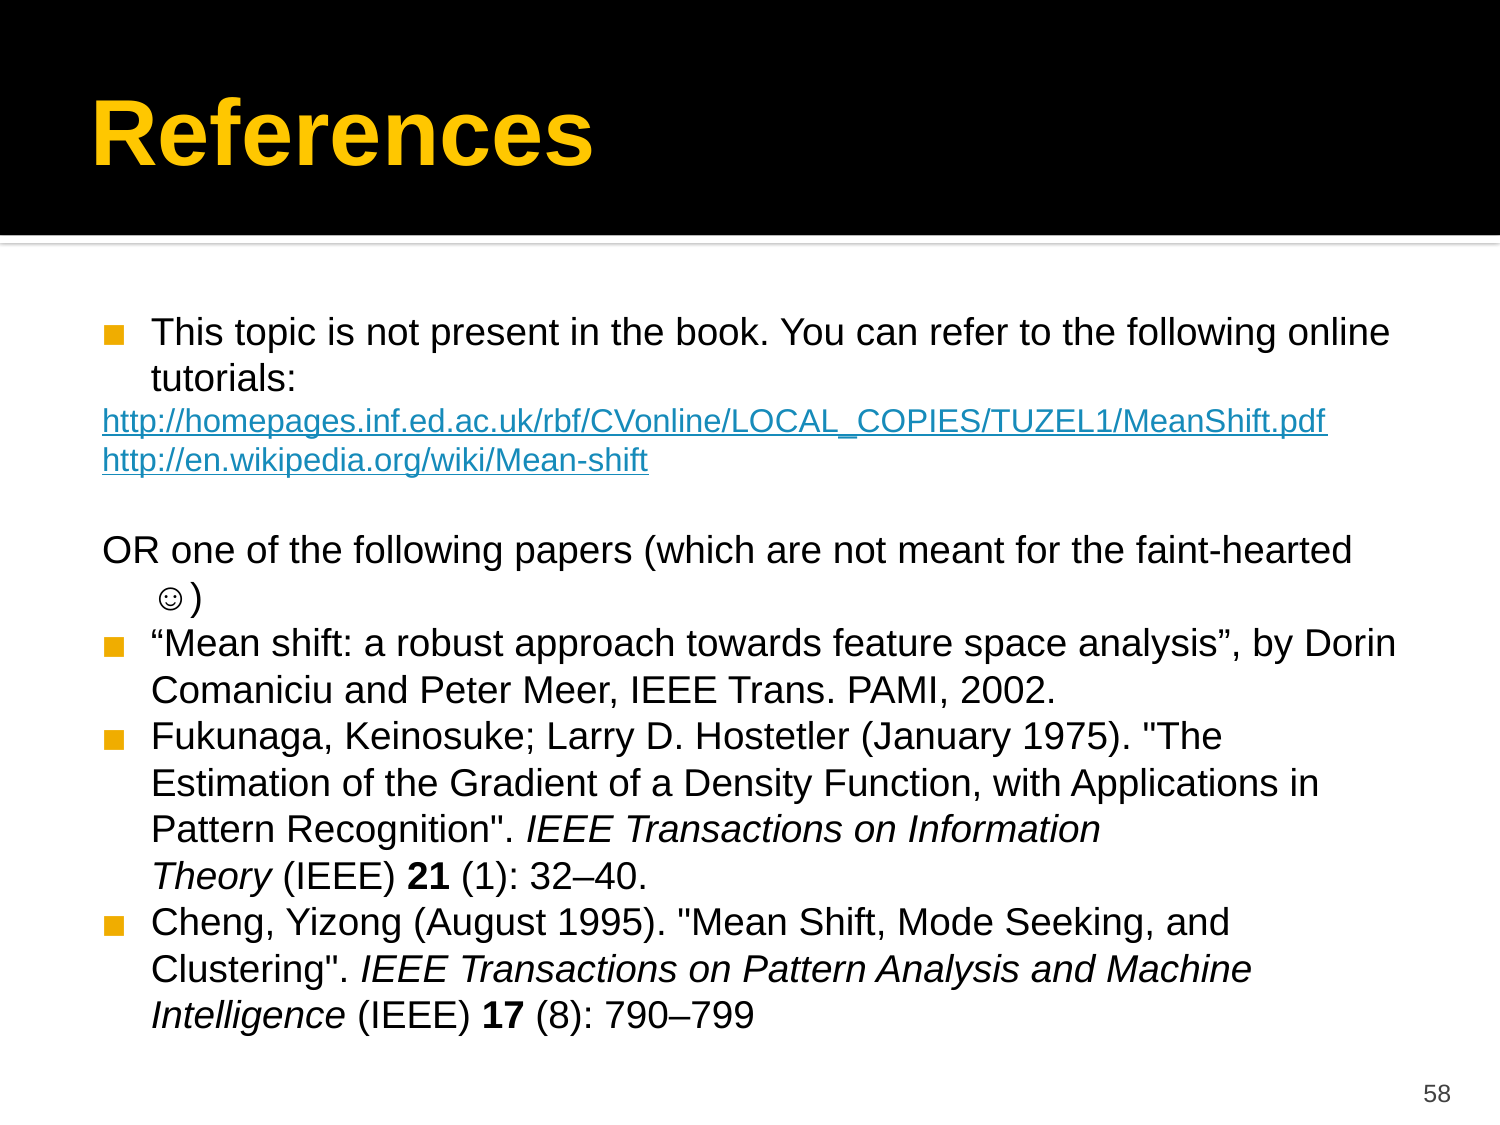

# References
This topic is not present in the book. You can refer to the following online tutorials:
http://homepages.inf.ed.ac.uk/rbf/CVonline/LOCAL_COPIES/TUZEL1/MeanShift.pdf
http://en.wikipedia.org/wiki/Mean-shift

OR one of the following papers (which are not meant for the faint-hearted ☺)
“Mean shift: a robust approach towards feature space analysis”, by Dorin Comaniciu and Peter Meer, IEEE Trans. PAMI, 2002.
Fukunaga, Keinosuke; Larry D. Hostetler (January 1975). "The Estimation of the Gradient of a Density Function, with Applications in Pattern Recognition". IEEE Transactions on Information Theory (IEEE) 21 (1): 32–40.
Cheng, Yizong (August 1995). "Mean Shift, Mode Seeking, and Clustering". IEEE Transactions on Pattern Analysis and Machine Intelligence (IEEE) 17 (8): 790–799

58